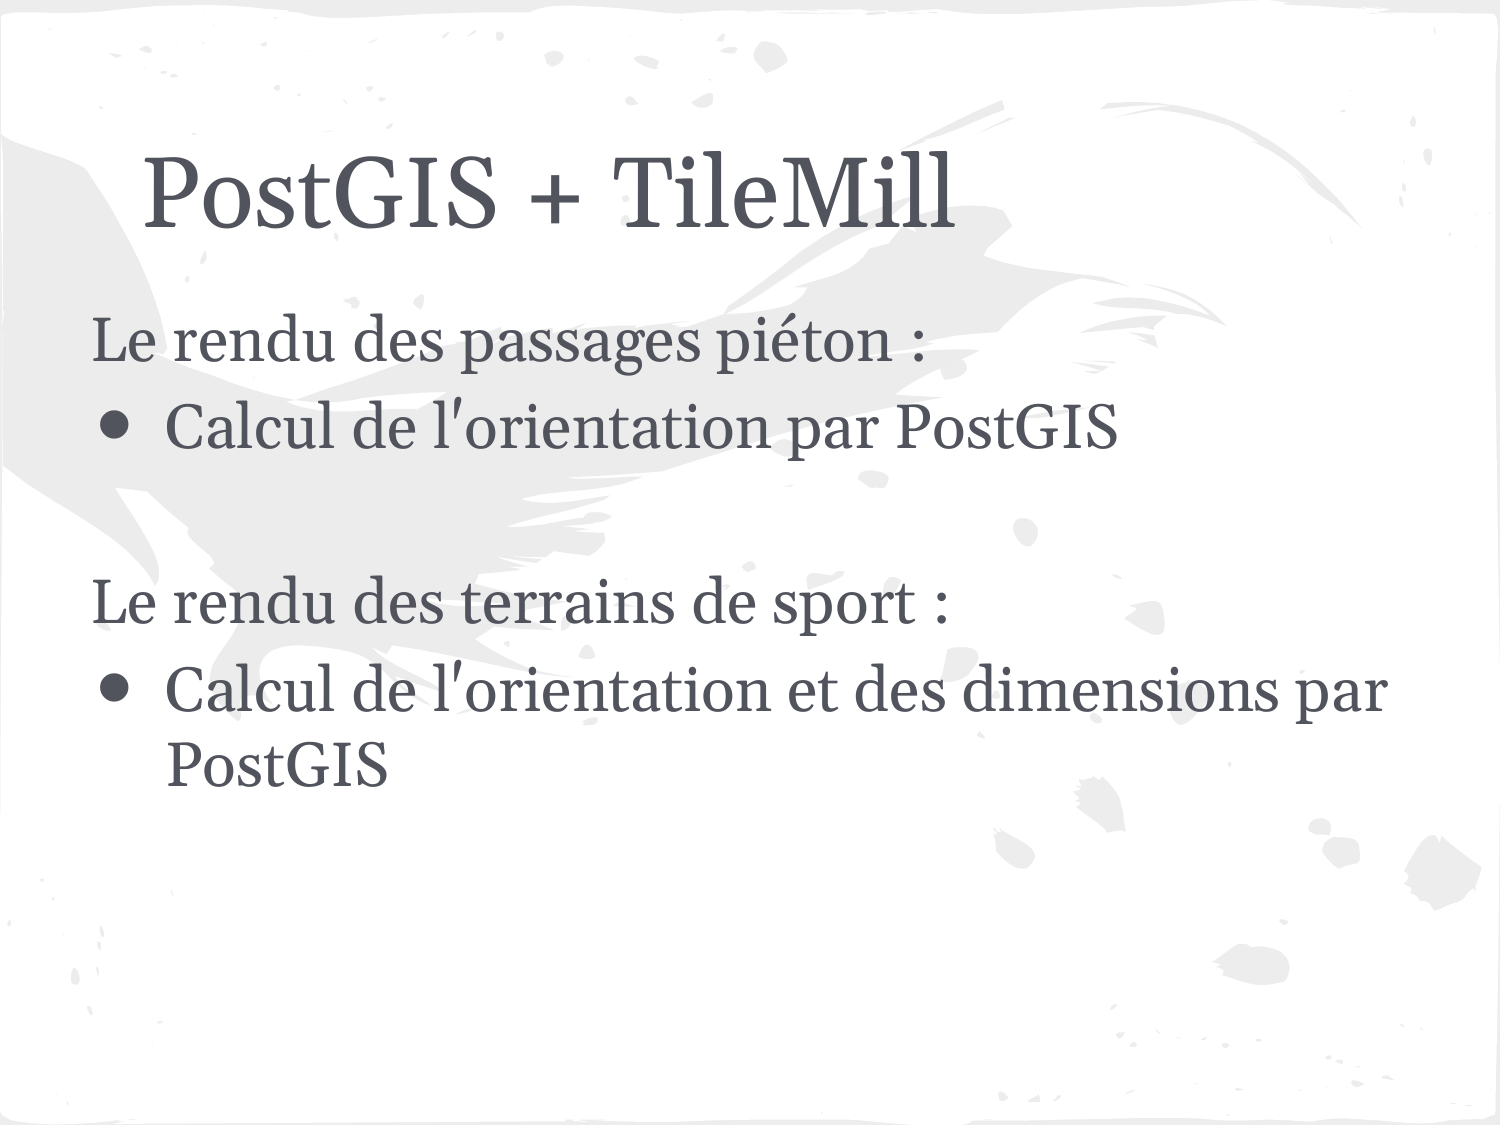

# PostGIS + TileMill
Le rendu des passages piéton :
Calcul de l'orientation par PostGIS

Le rendu des terrains de sport :
Calcul de l'orientation et des dimensions par PostGIS